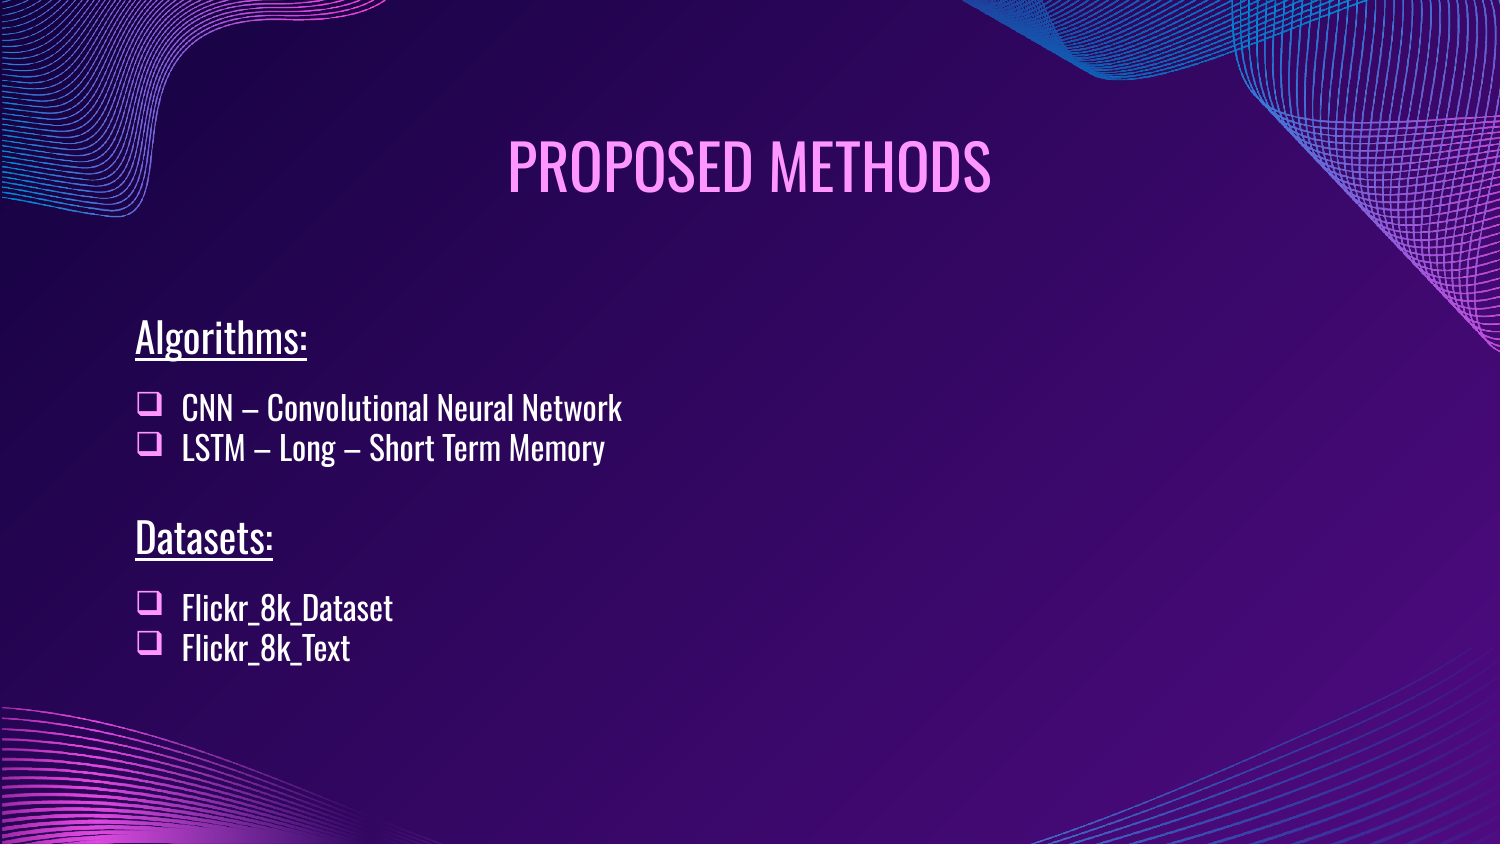

PROPOSED METHODS
Algorithms:

CNN – Convolutional Neural Network
LSTM – Long – Short Term Memory
Datasets:

Flickr_8k_Dataset
Flickr_8k_Text